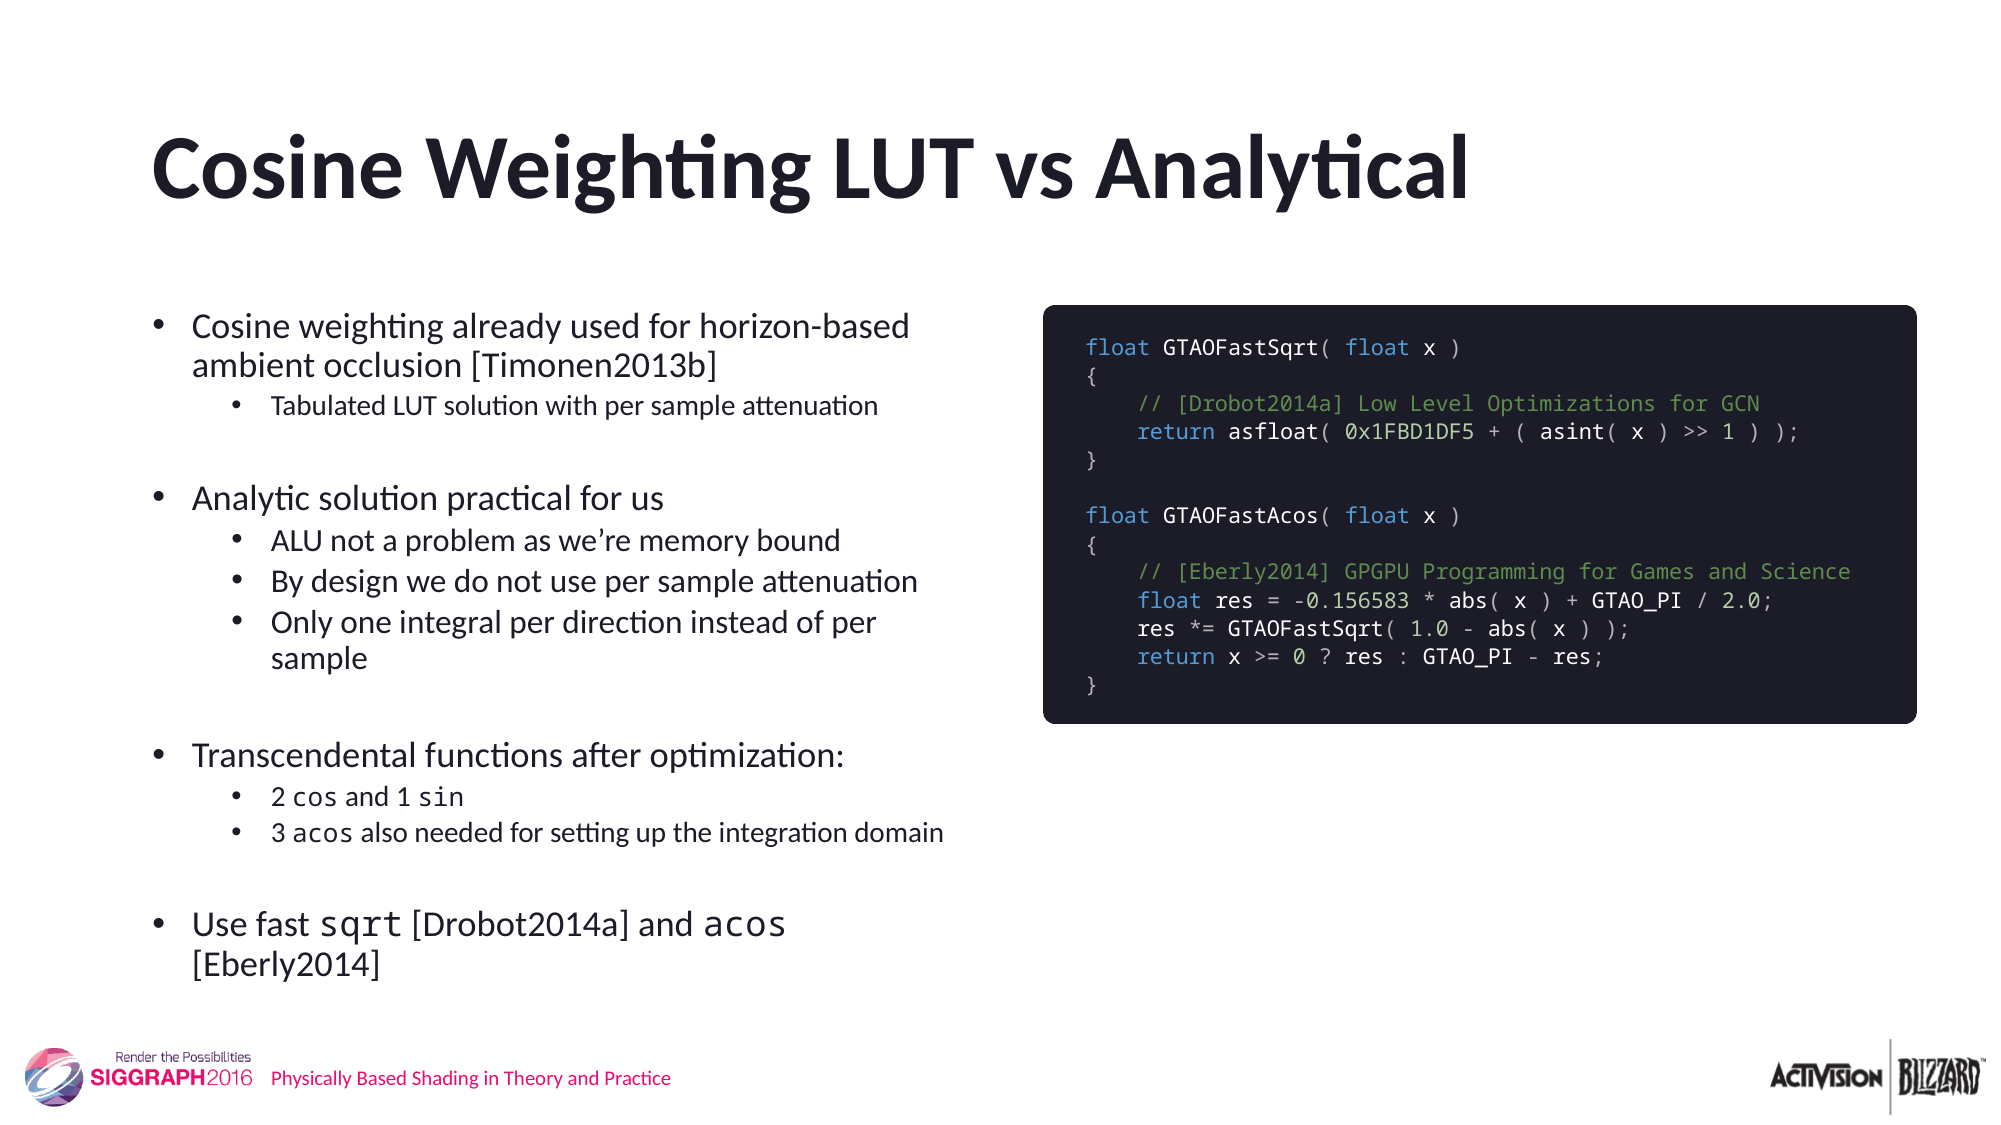

# Cosine Weighting LUT vs Analytical
Cosine weighting already used for horizon-based ambient occlusion [Timonen2013b]
Tabulated LUT solution with per sample attenuation

Analytic solution practical for us
ALU not a problem as we’re memory bound
By design we do not use per sample attenuation
Only one integral per direction instead of per sample

Transcendental functions after optimization:
2 cos and 1 sin
3 acos also needed for setting up the integration domain

Use fast sqrt [Drobot2014a] and acos [Eberly2014]

float GTAOFastSqrt( float x )
{
    // [Drobot2014a] Low Level Optimizations for GCN
    return asfloat( 0x1FBD1DF5 + ( asint( x ) >> 1 ) );
}

float GTAOFastAcos( float x )
{
    // [Eberly2014] GPGPU Programming for Games and Science
    float res = -0.156583 * abs( x ) + GTAO_PI / 2.0;
    res *= GTAOFastSqrt( 1.0 - abs( x ) );
    return x >= 0 ? res : GTAO_PI - res;
}
Physically Based Shading in Theory and Practice